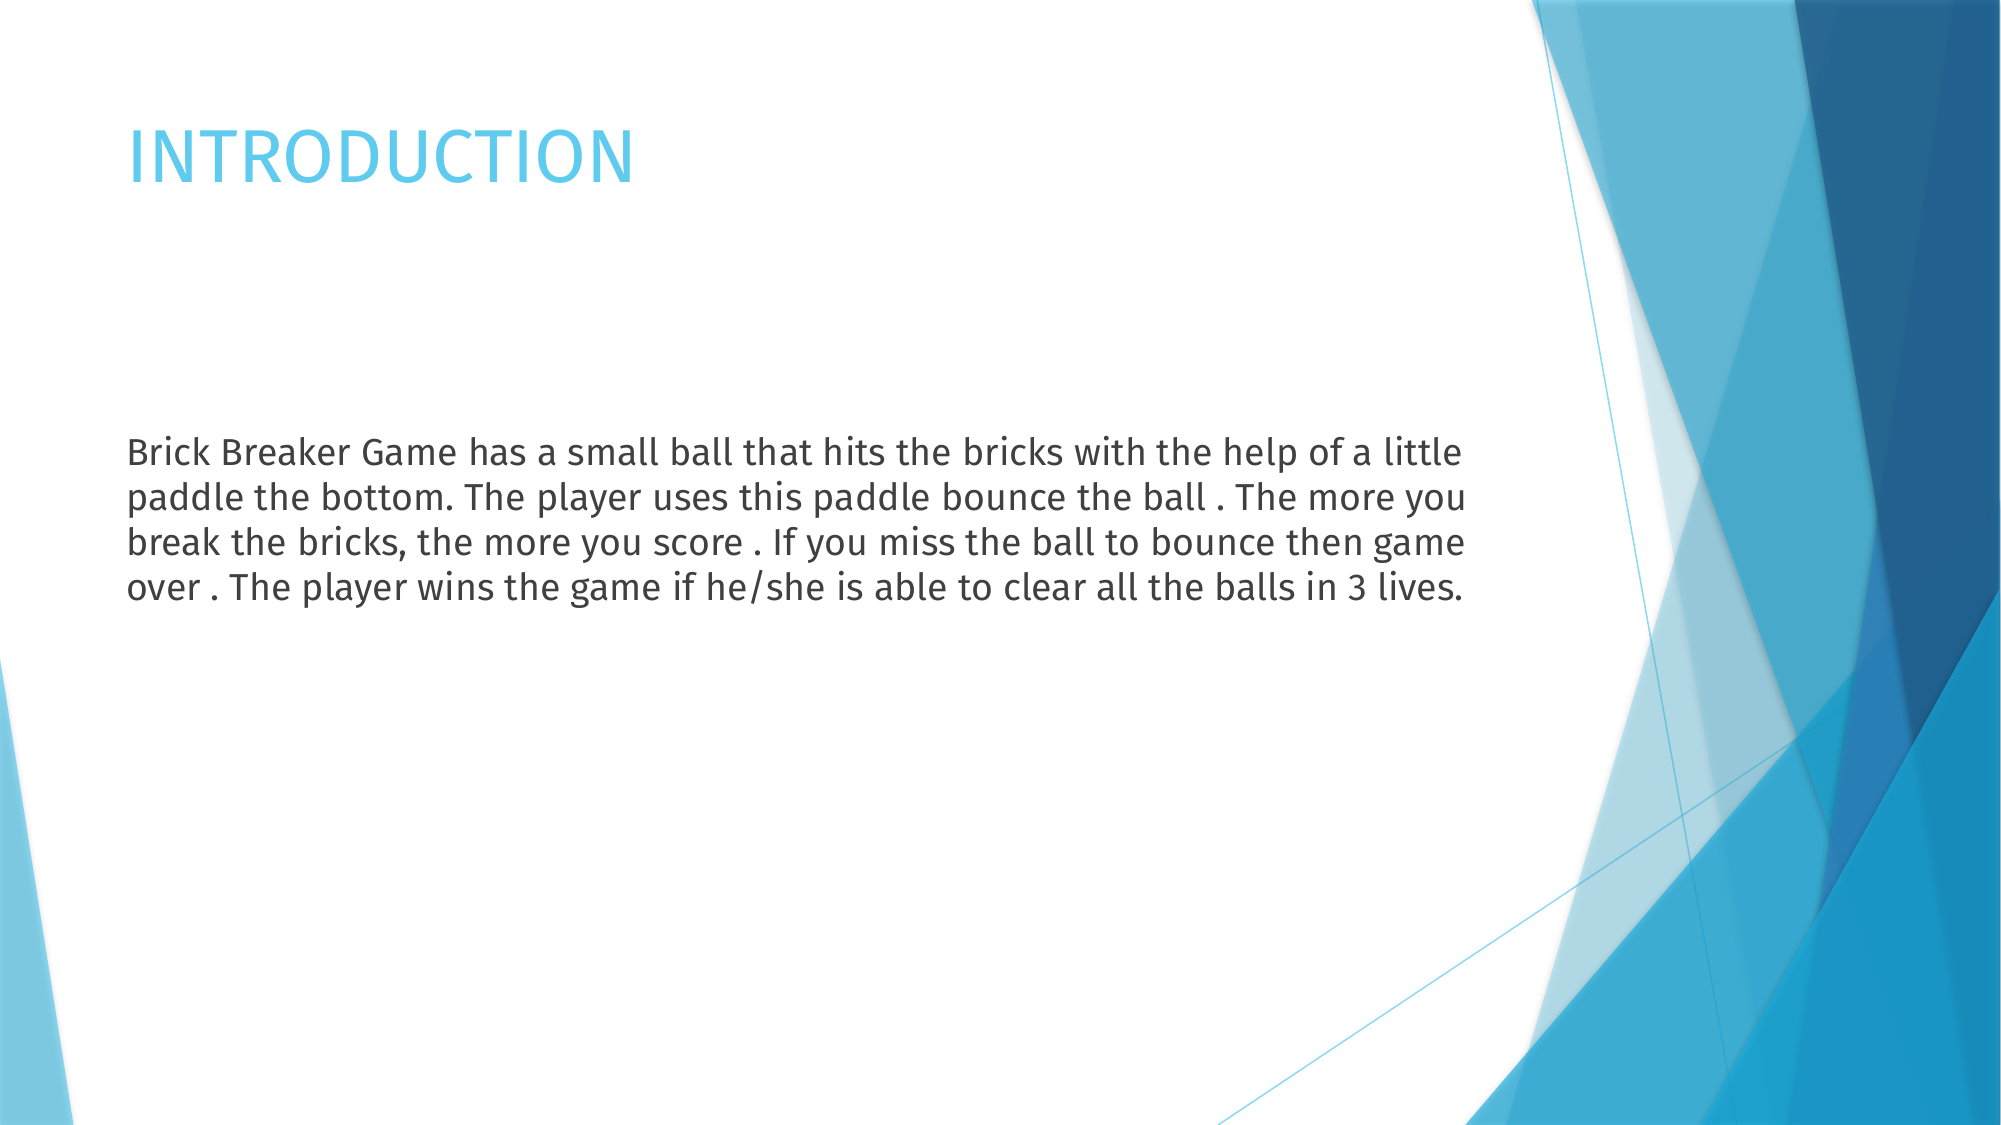

# INTRODUCTION

Brick Breaker Game has a small ball that hits the bricks with the help of a little paddle the bottom. The player uses this paddle bounce the ball . The more you break the bricks, the more you score . If you miss the ball to bounce then game over . The player wins the game if he/she is able to clear all the balls in 3 lives.